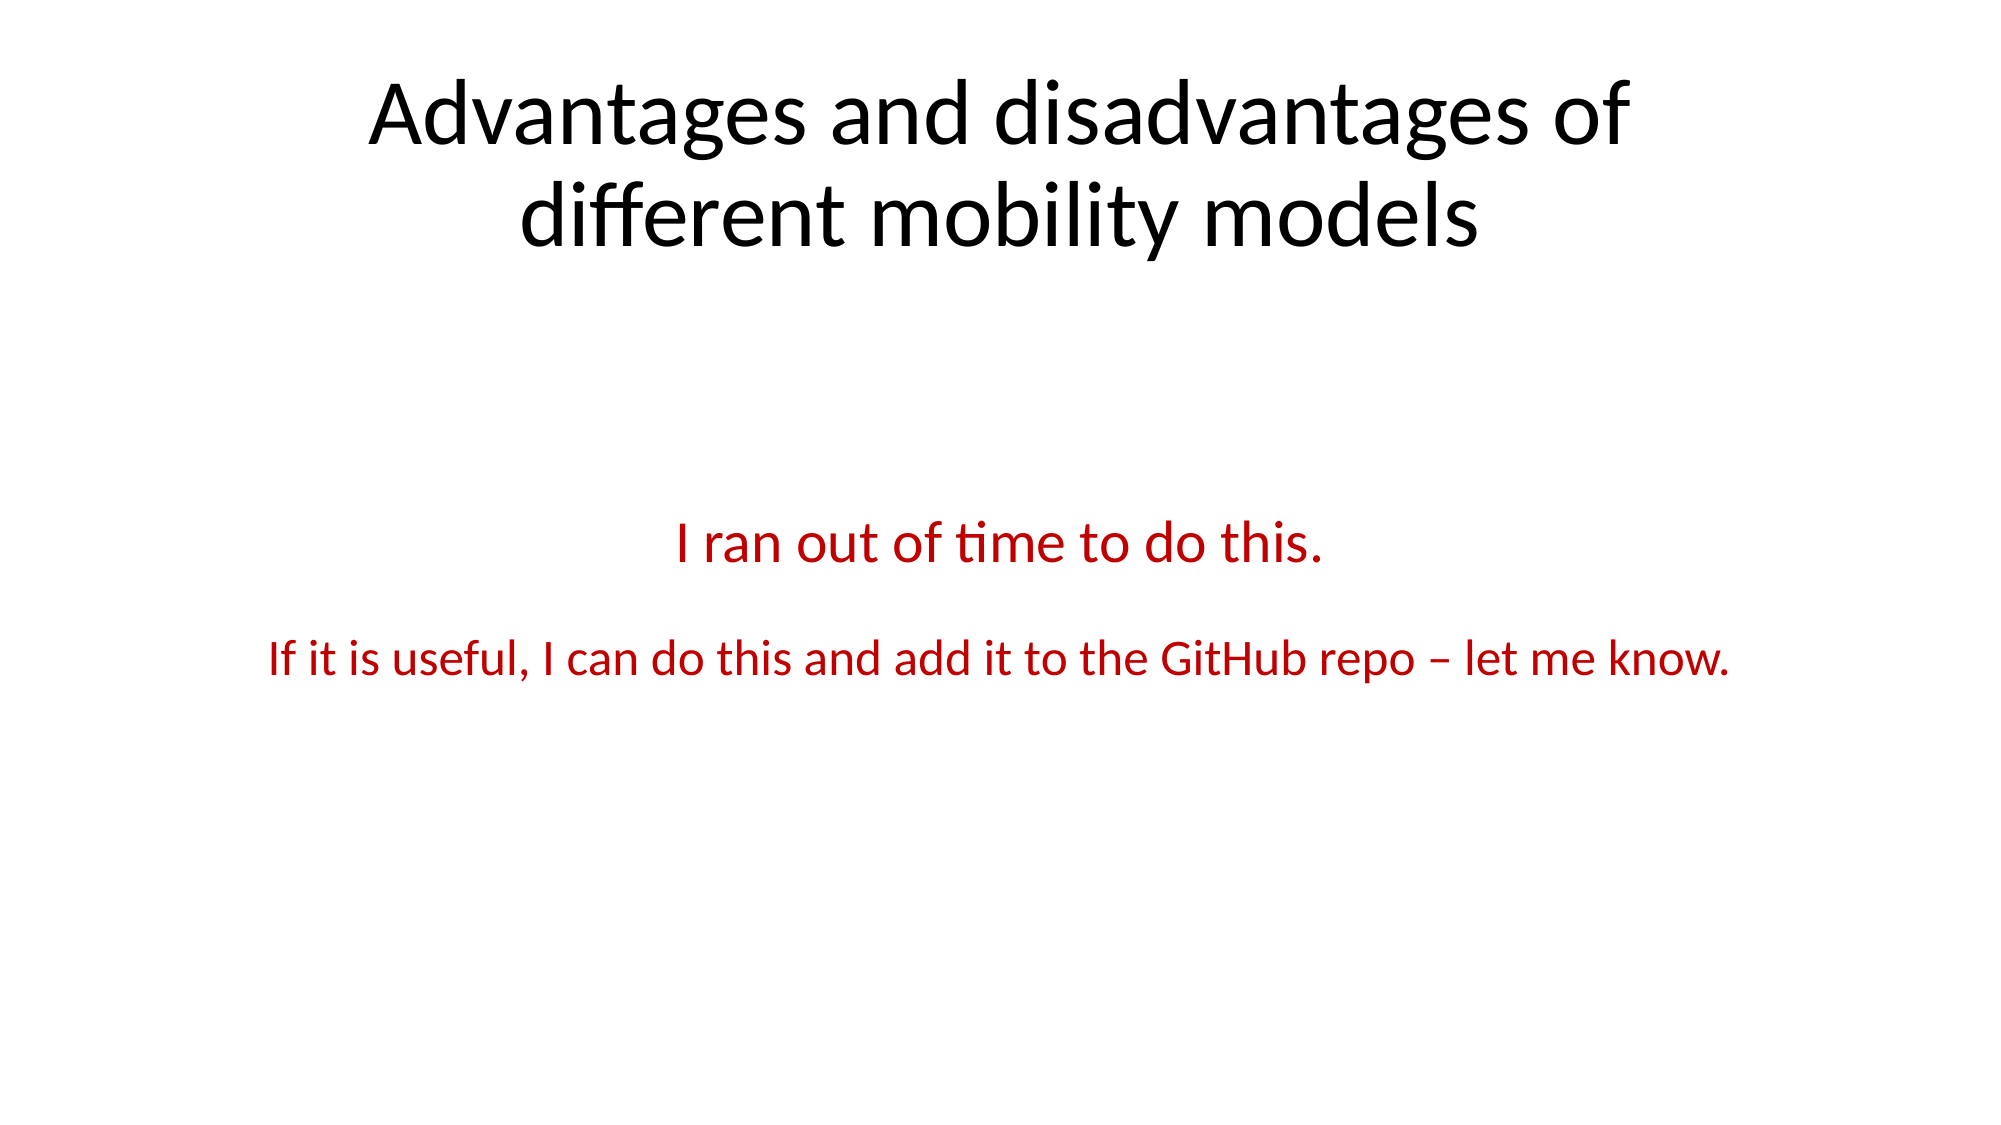

Advantages and disadvantages of different mobility models
I ran out of time to do this.

If it is useful, I can do this and add it to the GitHub repo – let me know.